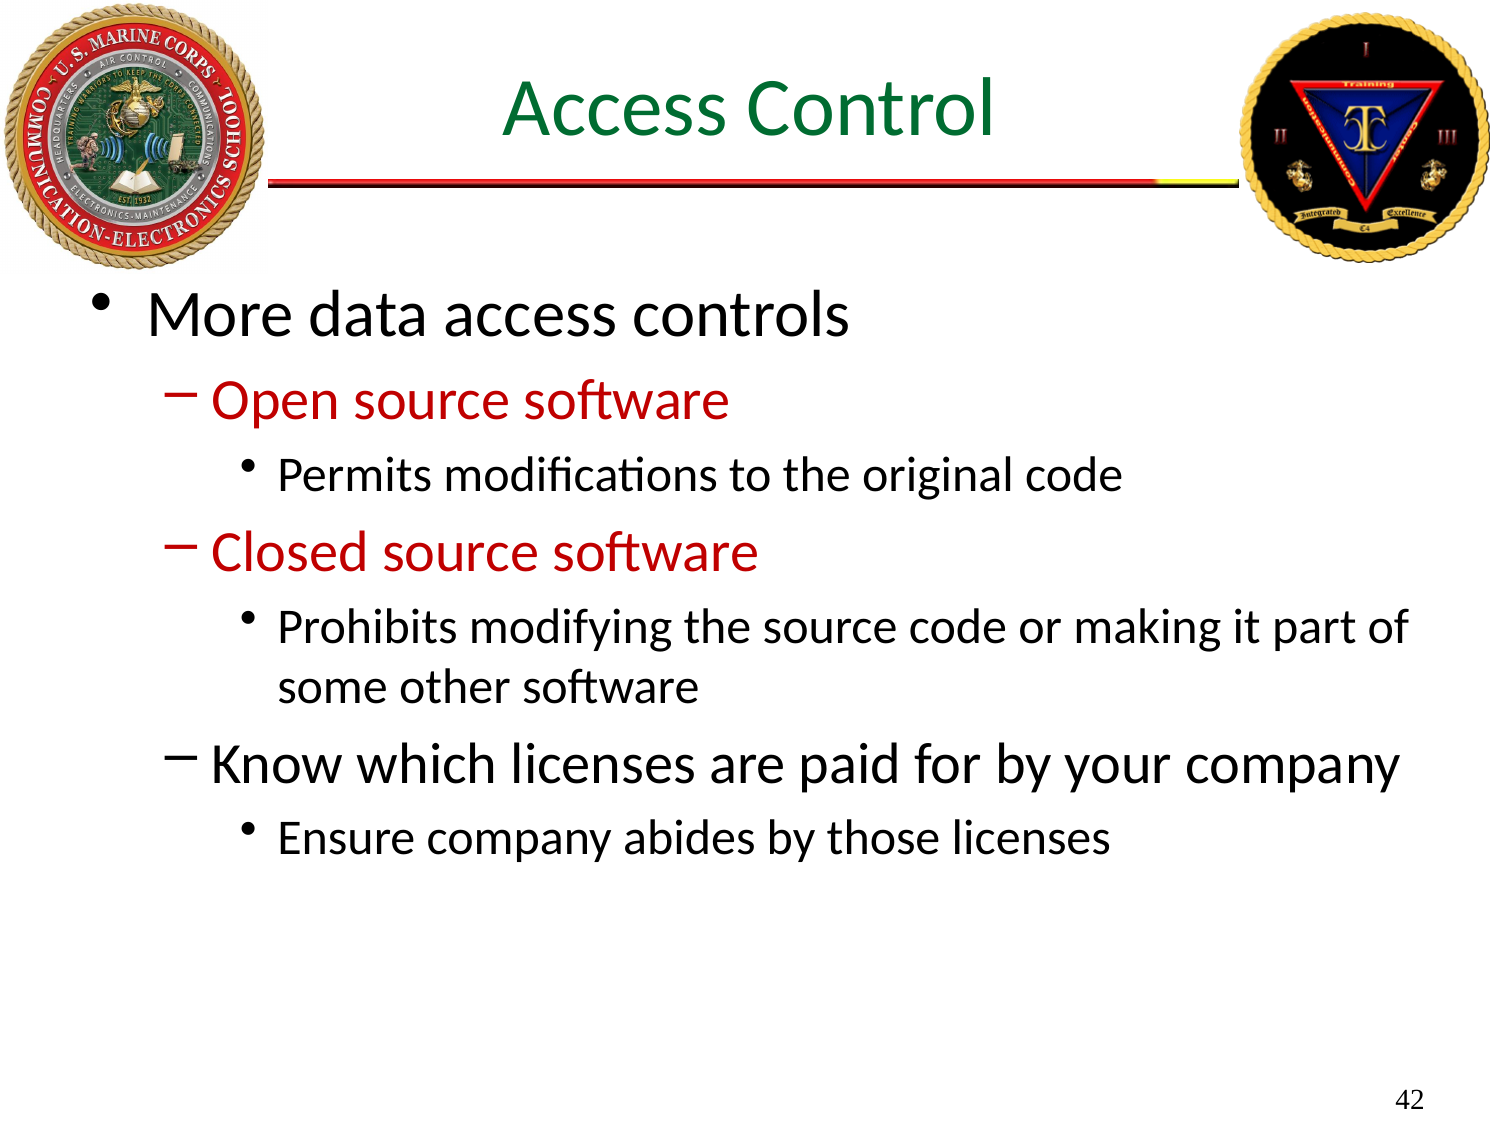

# Access Control
More data access controls
Open source software
Permits modifications to the original code
Closed source software
Prohibits modifying the source code or making it part of some other software
Know which licenses are paid for by your company
Ensure company abides by those licenses